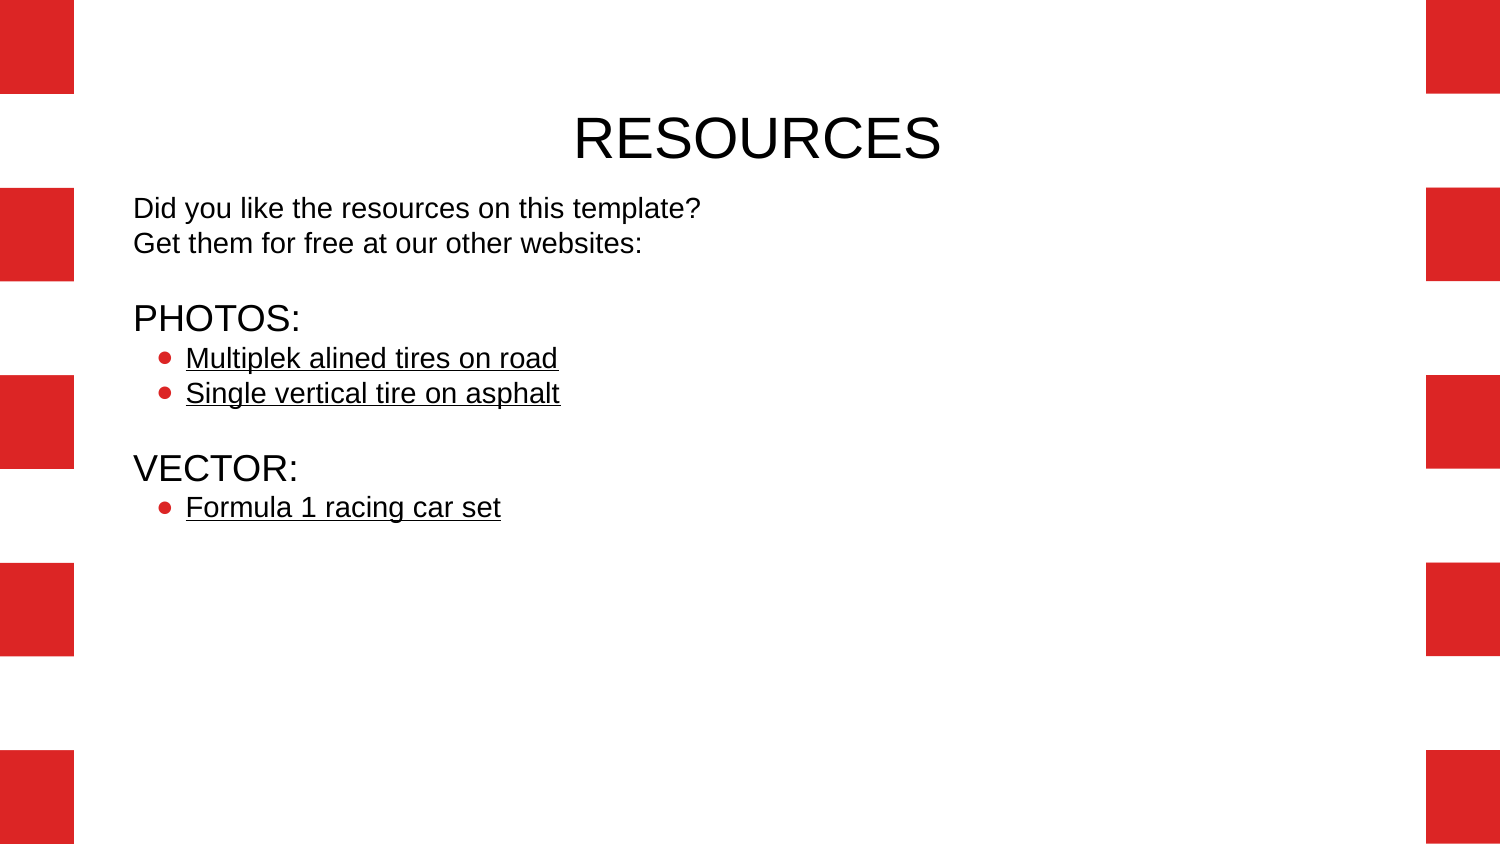

# RESOURCES
Did you like the resources on this template? Get them for free at our other websites:

PHOTOS:
Multiplek alined tires on road
Single vertical tire on asphalt

VECTOR:
Formula 1 racing car set